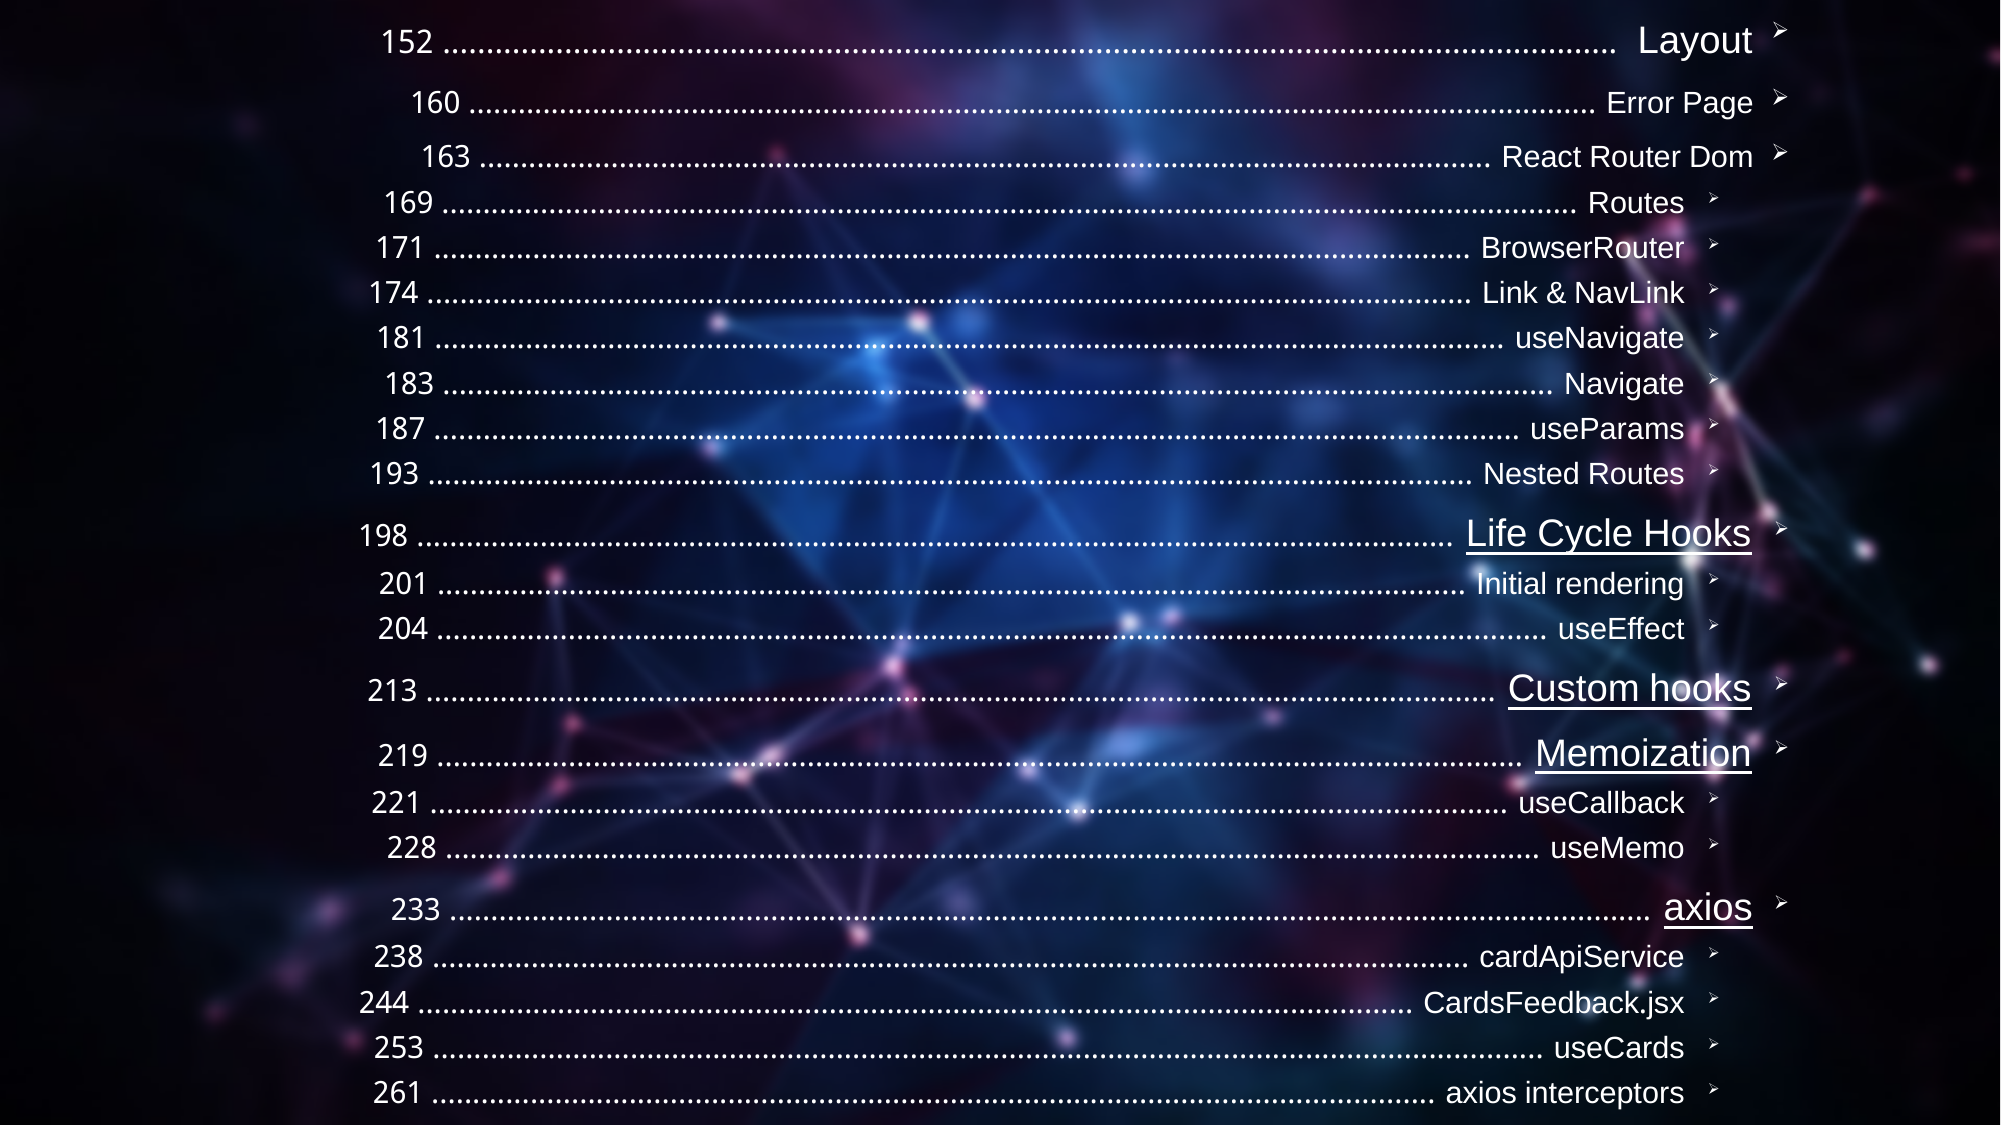

Layout ....................................................................................................................................... 152
Error Page ......................................................................................................................................... 160
React Router Dom ........................................................................................................................... 163
Routes .......................................................................................................................................... 169
BrowserRouter .............................................................................................................................. 171
Link & NavLink ............................................................................................................................... 174
useNavigate .................................................................................................................................. 181
Navigate ....................................................................................................................................... 183
useParams .................................................................................................................................... 187
Nested Routes ............................................................................................................................... 193
Life Cycle Hooks .............................................................................................................................. 198
Initial rendering ............................................................................................................................. 201
useEffect ....................................................................................................................................... 204
Custom hooks .................................................................................................................................. 213
Memoization .................................................................................................................................... 219
useCallback ................................................................................................................................... 221
useMemo ..................................................................................................................................... 228
axios .................................................................................................................................................. 233
cardApiService .............................................................................................................................. 238
CardsFeedback.jsx ......................................................................................................................... 244
useCards ....................................................................................................................................... 253
axios interceptors .......................................................................................................................... 261